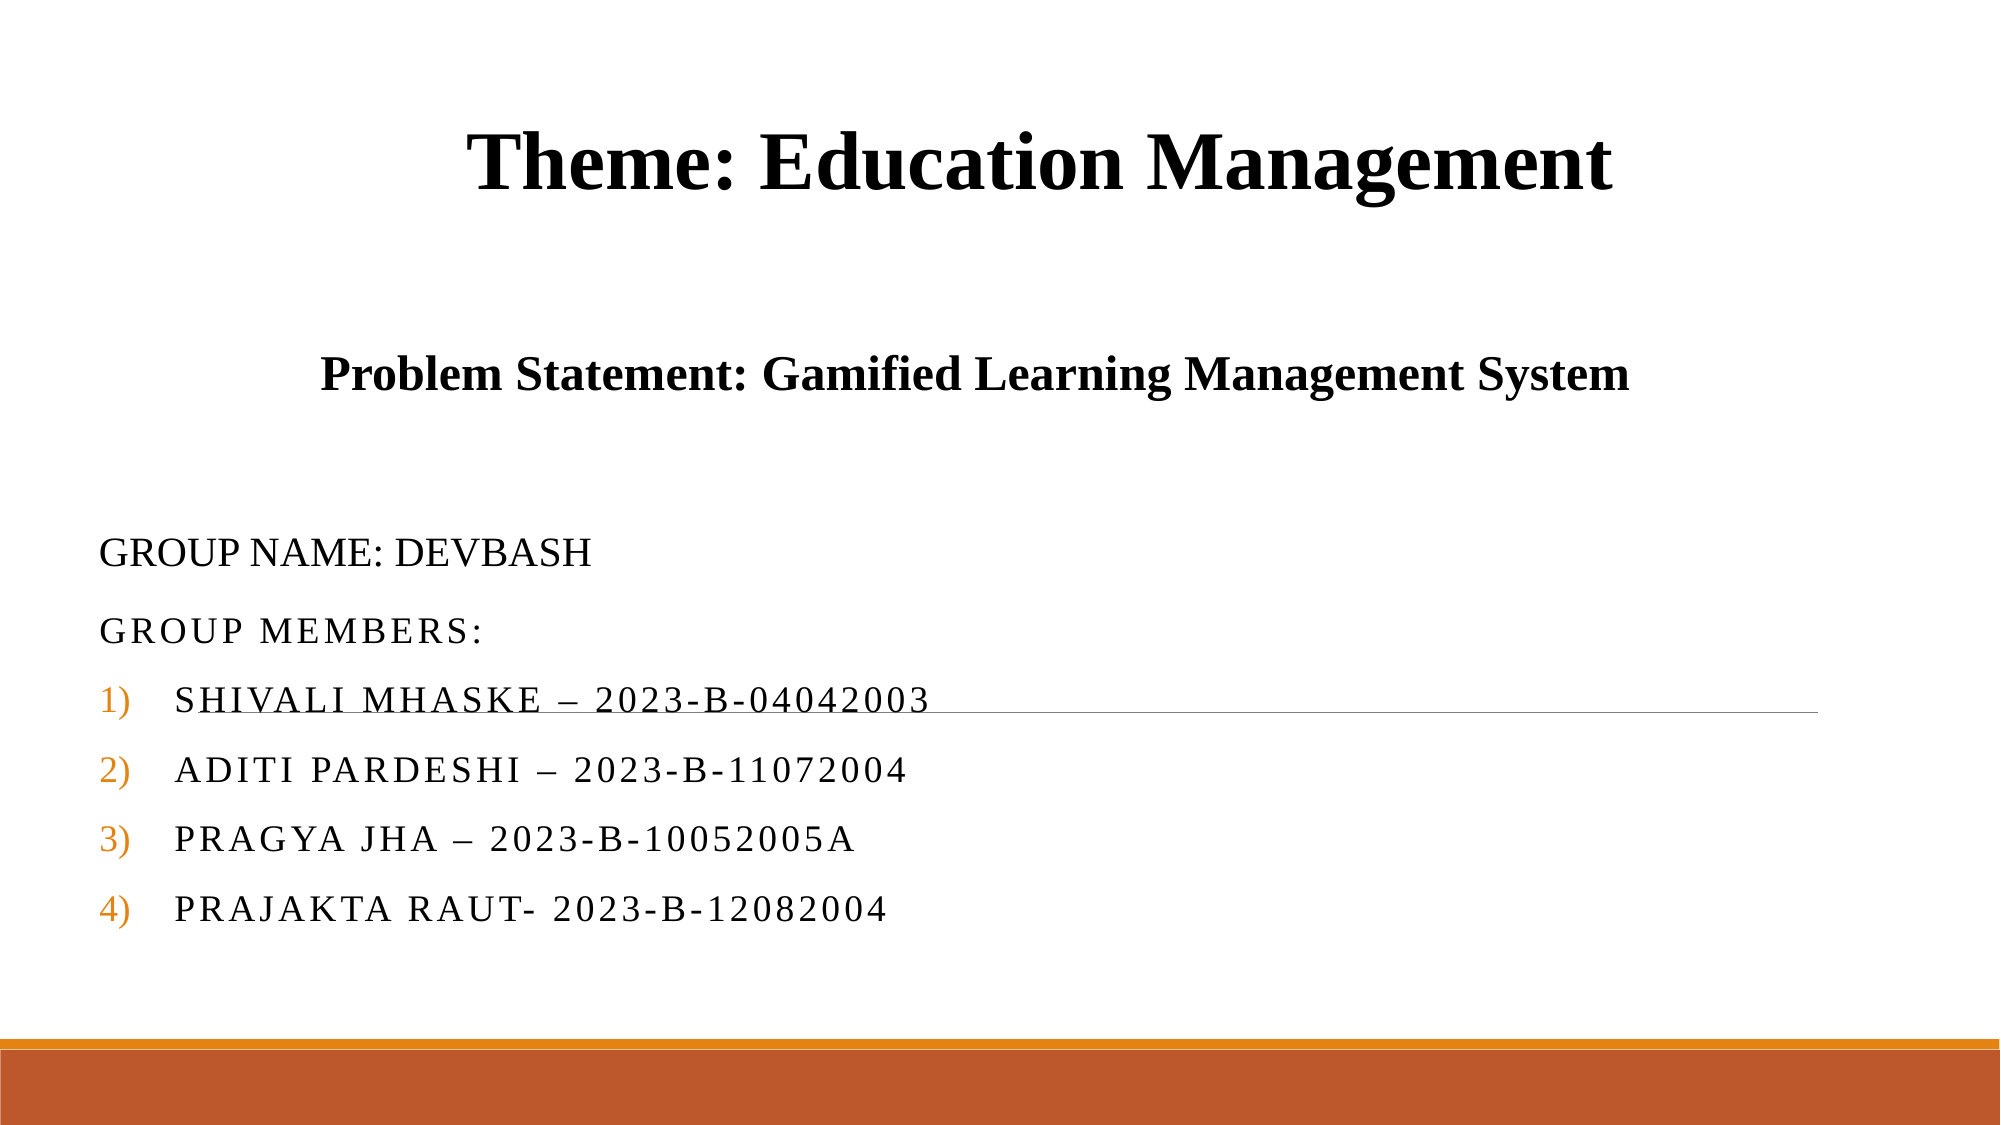

Theme: Education Management
Problem Statement: Gamified Learning Management System
GROUP NAME: DEVBASH
Group Members:
Shivali Mhaske – 2023-B-04042003
Aditi Pardeshi – 2023-B-11072004
Pragya Jha – 2023-B-10052005A
Prajakta Raut- 2023-B-12082004